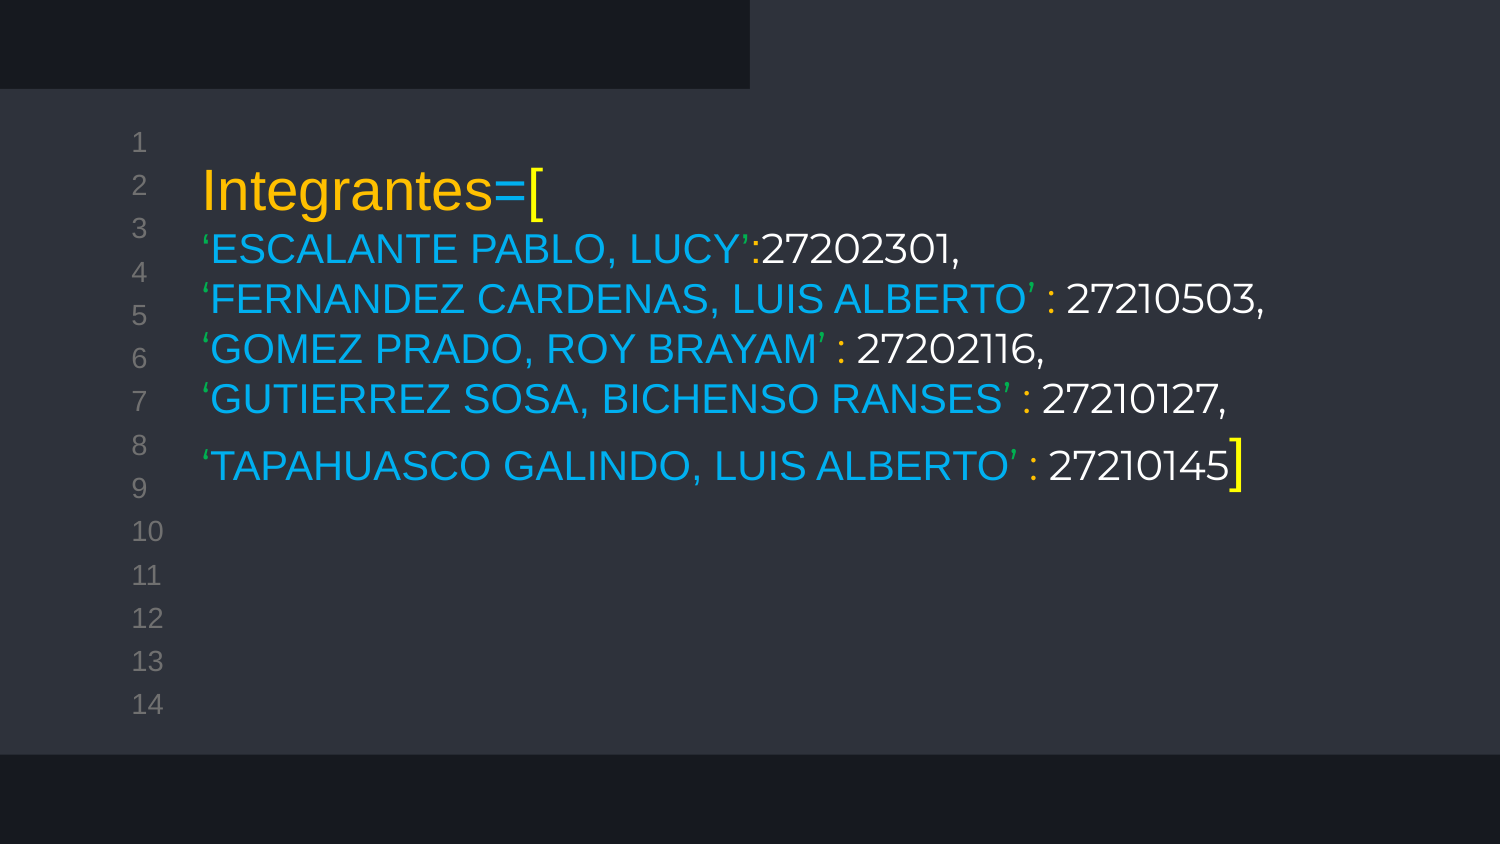

# Integrantes=[ ‘ESCALANTE PABLO, LUCY’:27202301, ‘FERNANDEZ CARDENAS, LUIS ALBERTO’ : 27210503, ‘GOMEZ PRADO, ROY BRAYAM’ : 27202116, ‘GUTIERREZ SOSA, BICHENSO RANSES’ : 27210127, ‘TAPAHUASCO GALINDO, LUIS ALBERTO’ : 27210145]